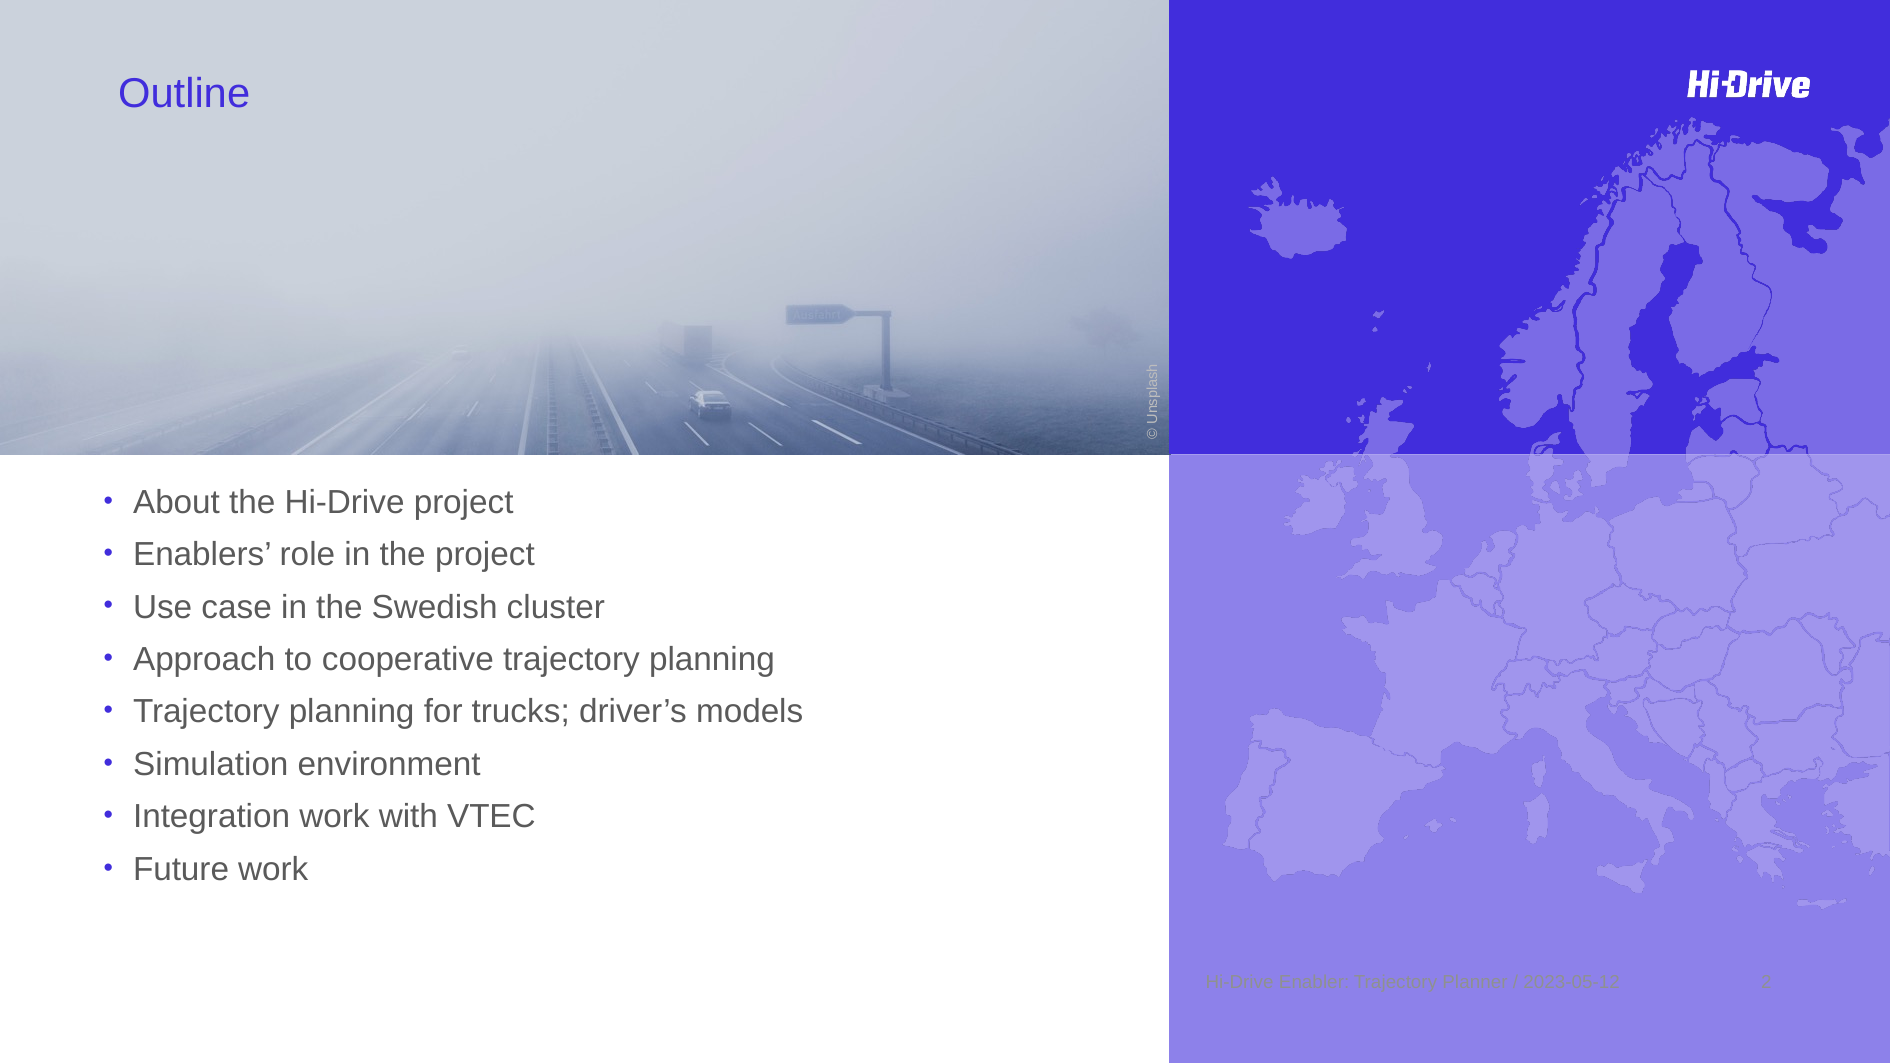

# Outline
About the Hi-Drive project
Enablers’ role in the project
Use case in the Swedish cluster
Approach to cooperative trajectory planning
Trajectory planning for trucks; driver’s models
Simulation environment
Integration work with VTEC
Future work

Hi-Drive Enabler: Trajectory Planner / 2023-05-12
2